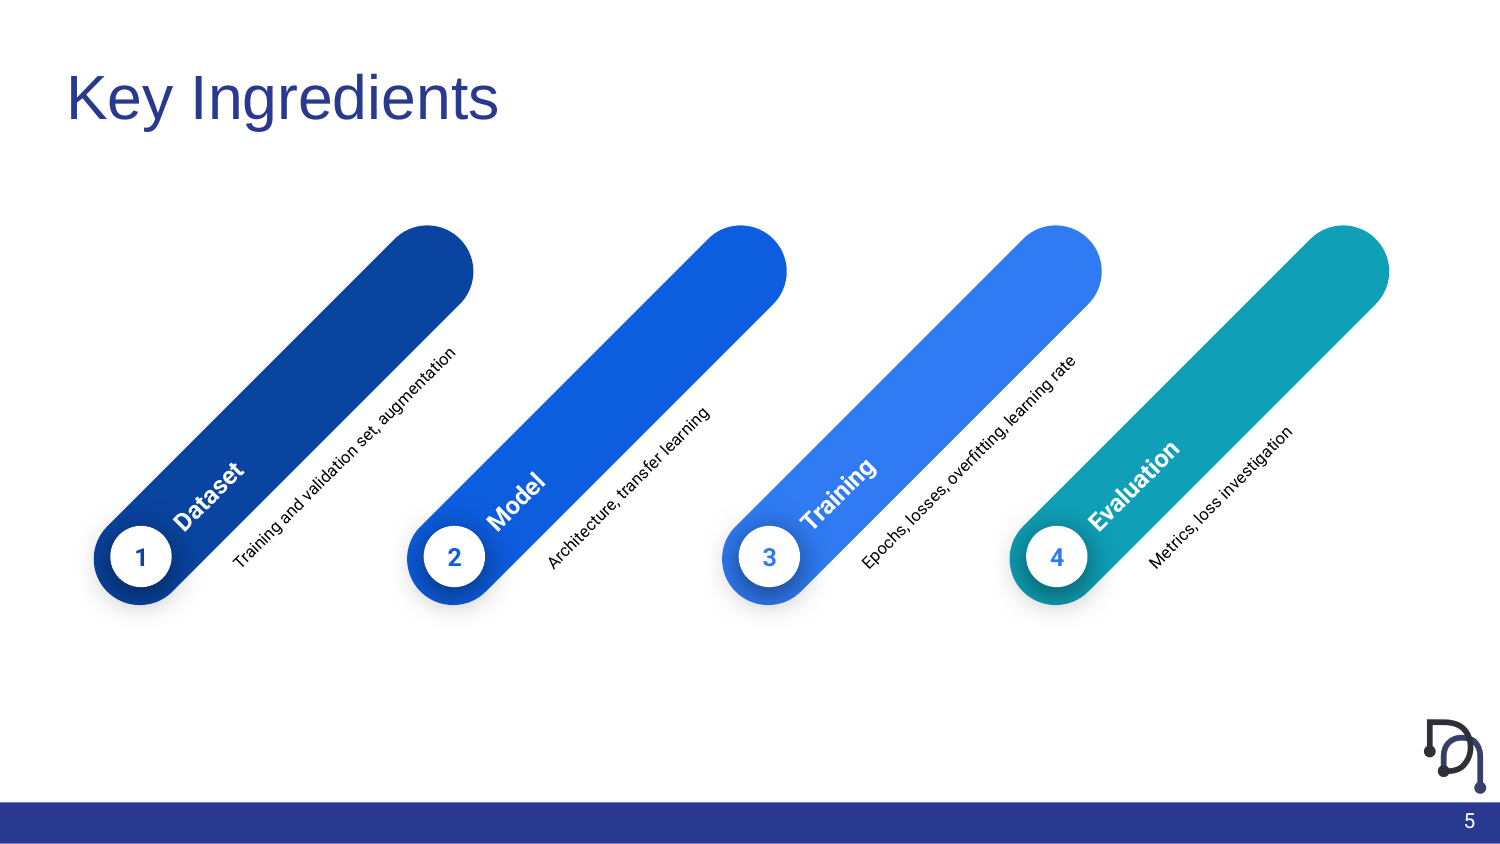

# Key Ingredients

Dataset
Training and validation set, augmentation
1

Model
Architecture, transfer learning
2

Training
Epochs, losses, overfitting, learning rate
3

Evaluation
Metrics, loss investigation
4
5